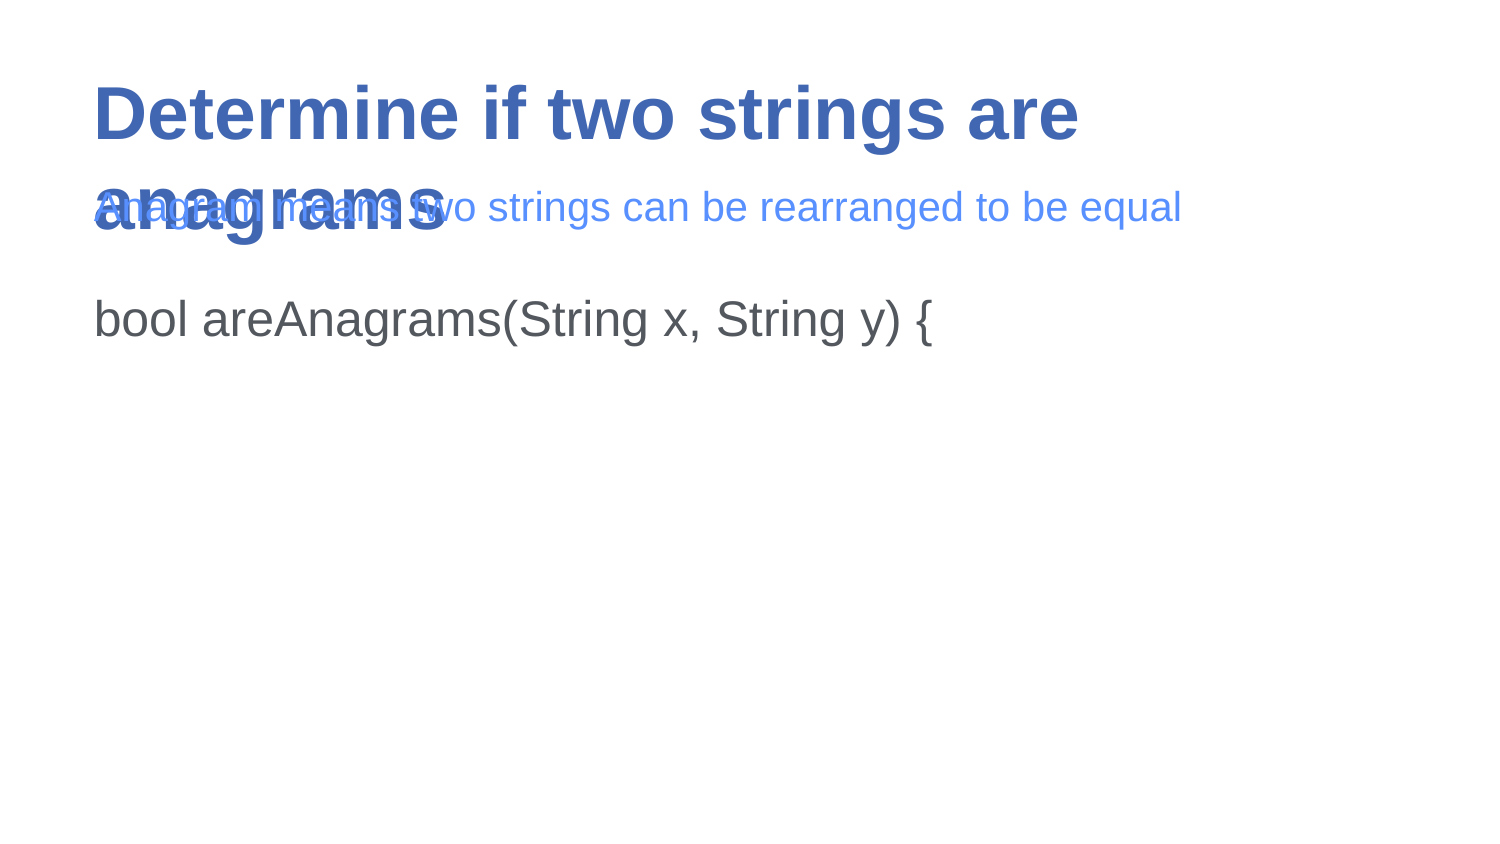

# Determine if two strings are anagrams
Anagram means two strings can be rearranged to be equal
bool areAnagrams(String x, String y) {